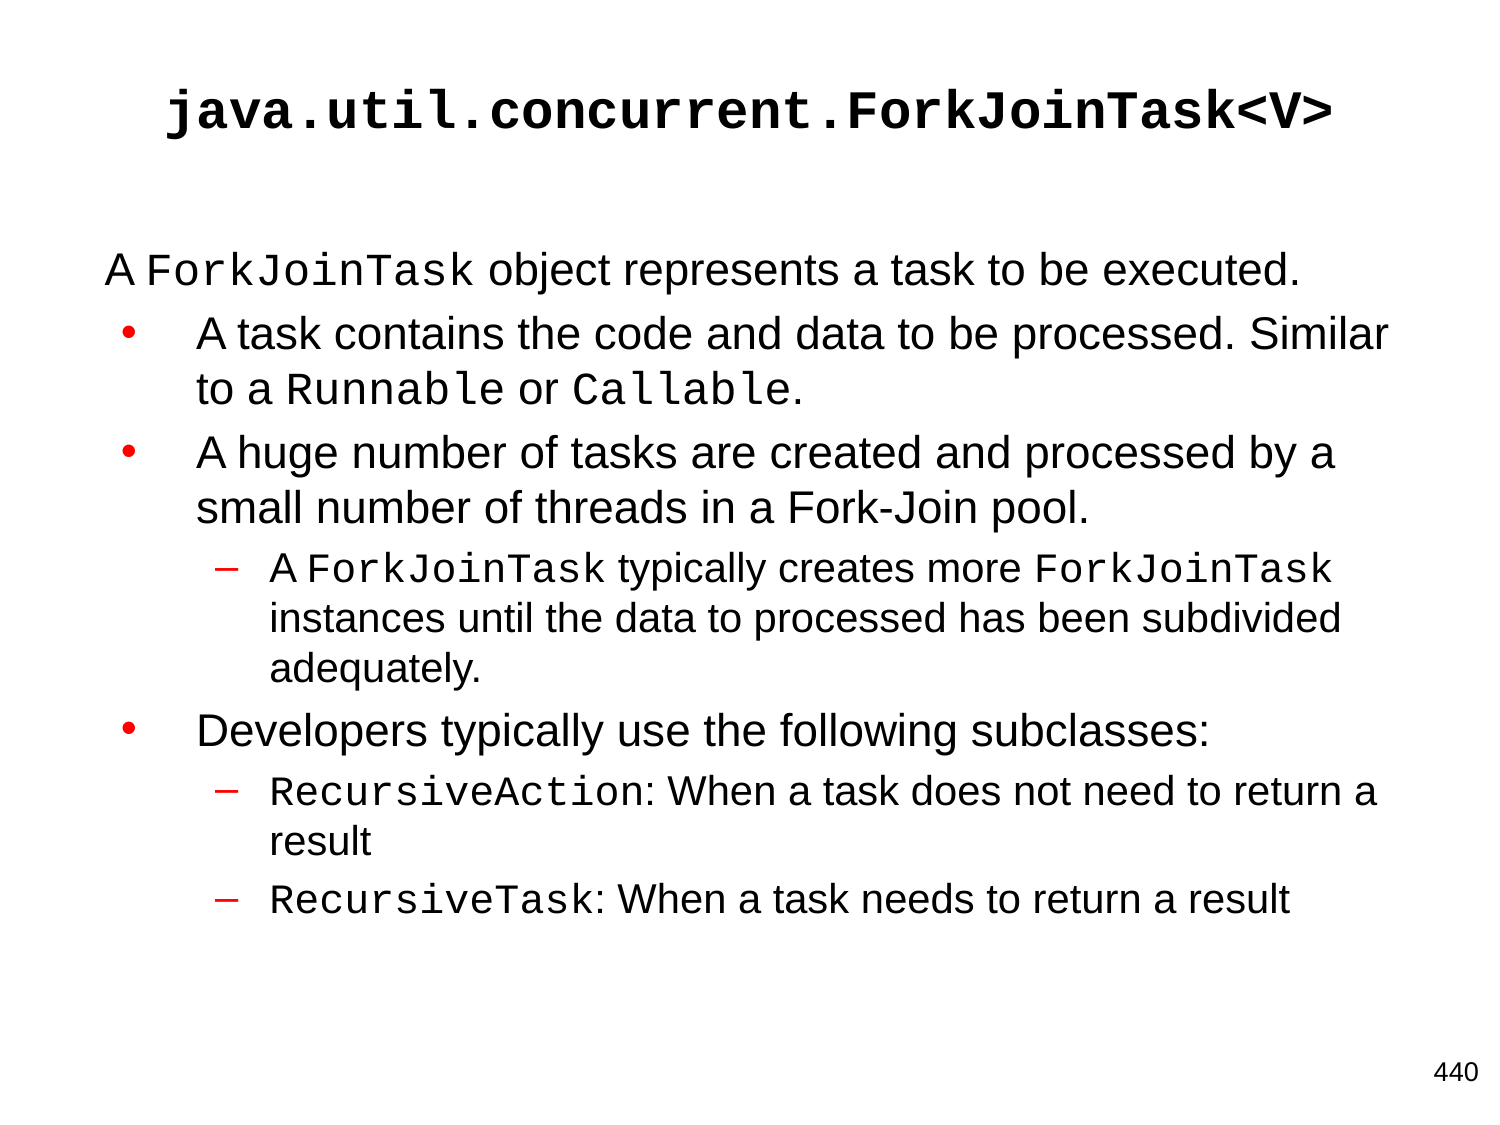

# java.util.concurrent.ForkJoinTask<V>
A ForkJoinTask object represents a task to be executed.
A task contains the code and data to be processed. Similar to a Runnable or Callable.
A huge number of tasks are created and processed by a small number of threads in a Fork-Join pool.
A ForkJoinTask typically creates more ForkJoinTask instances until the data to processed has been subdivided adequately.
Developers typically use the following subclasses:
RecursiveAction: When a task does not need to return a result
RecursiveTask: When a task needs to return a result

440